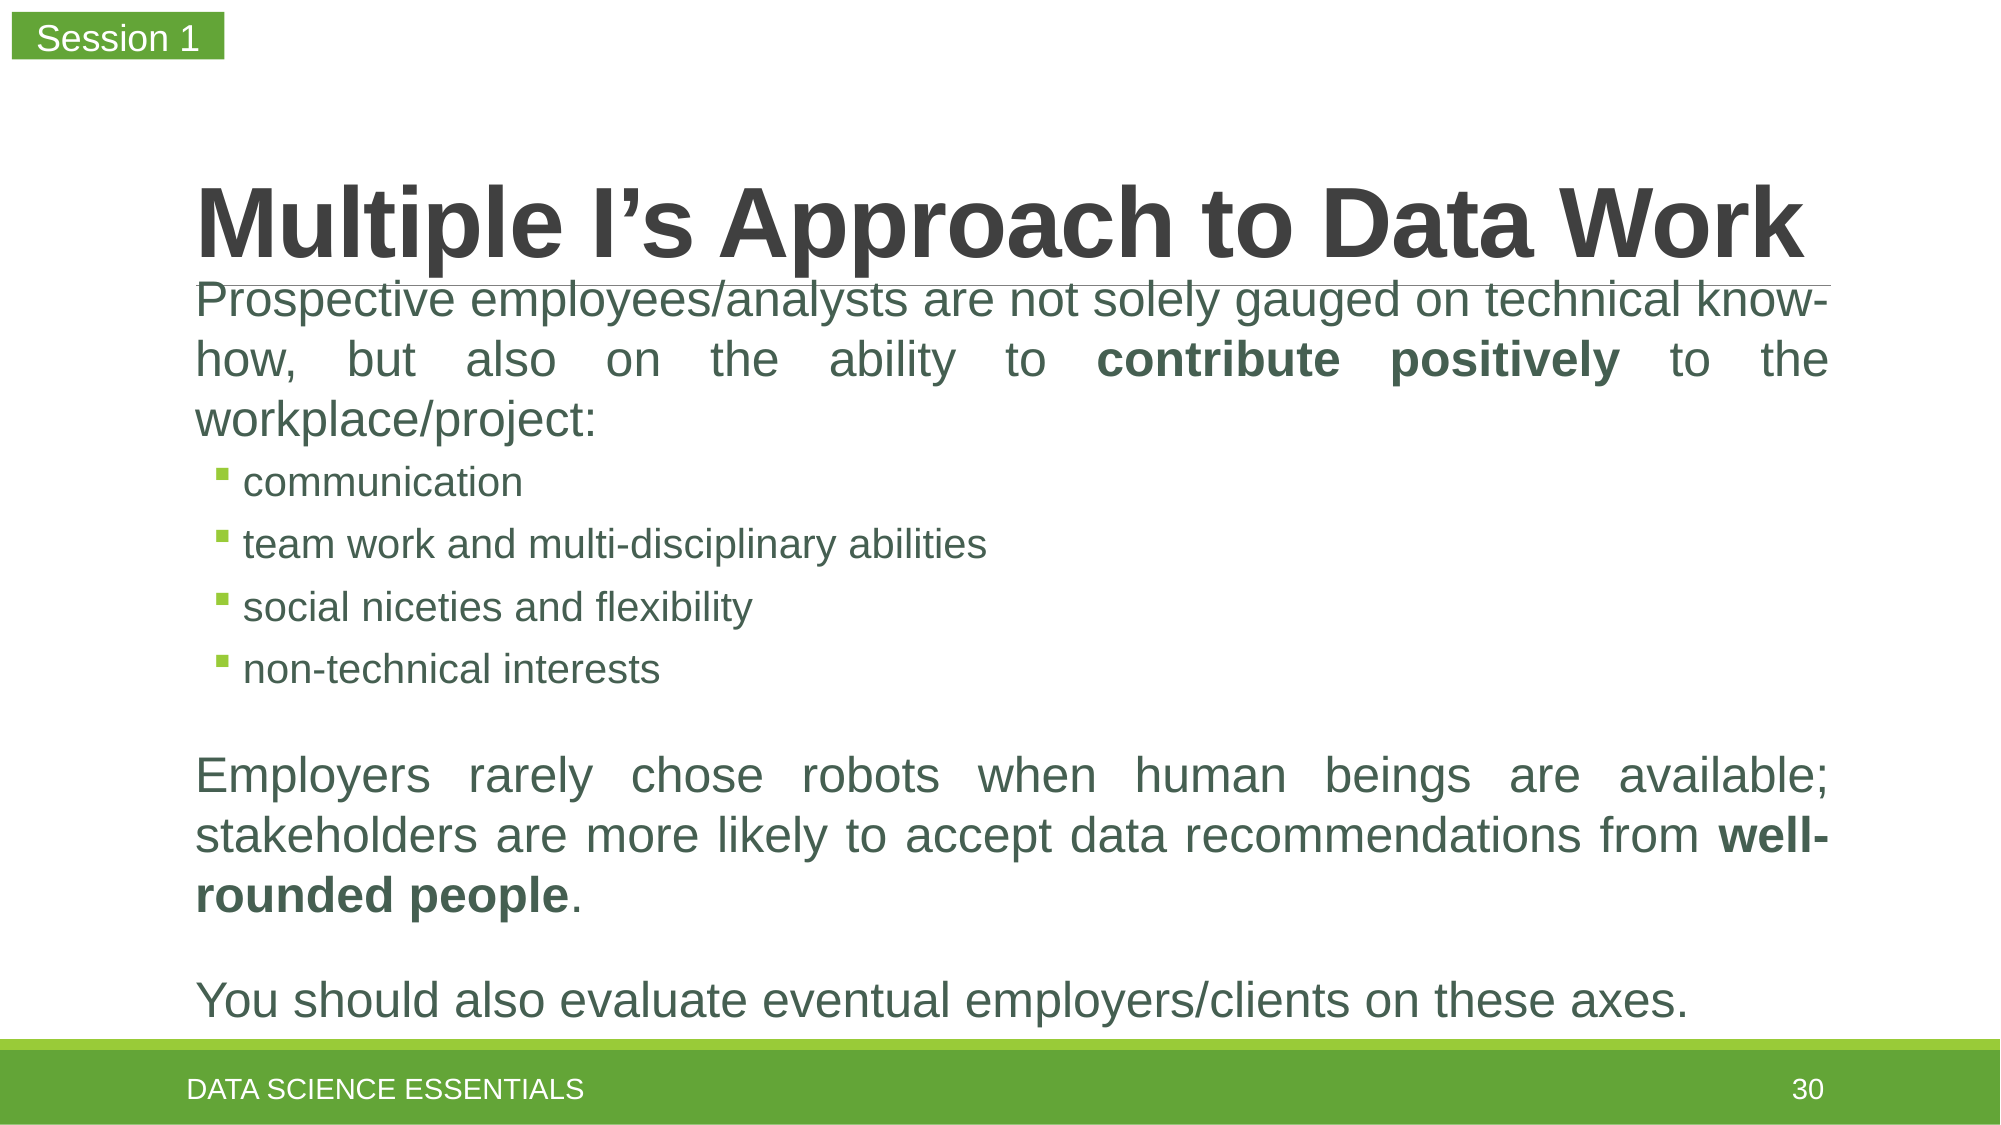

Session 1
# Multiple I’s Approach to Data Work
Prospective employees/analysts are not solely gauged on technical know-how, but also on the ability to contribute positively to the workplace/project:
communication
team work and multi-disciplinary abilities
social niceties and flexibility
non-technical interests
Employers rarely chose robots when human beings are available; stakeholders are more likely to accept data recommendations from well-rounded people.
You should also evaluate eventual employers/clients on these axes.
DATA SCIENCE ESSENTIALS
30